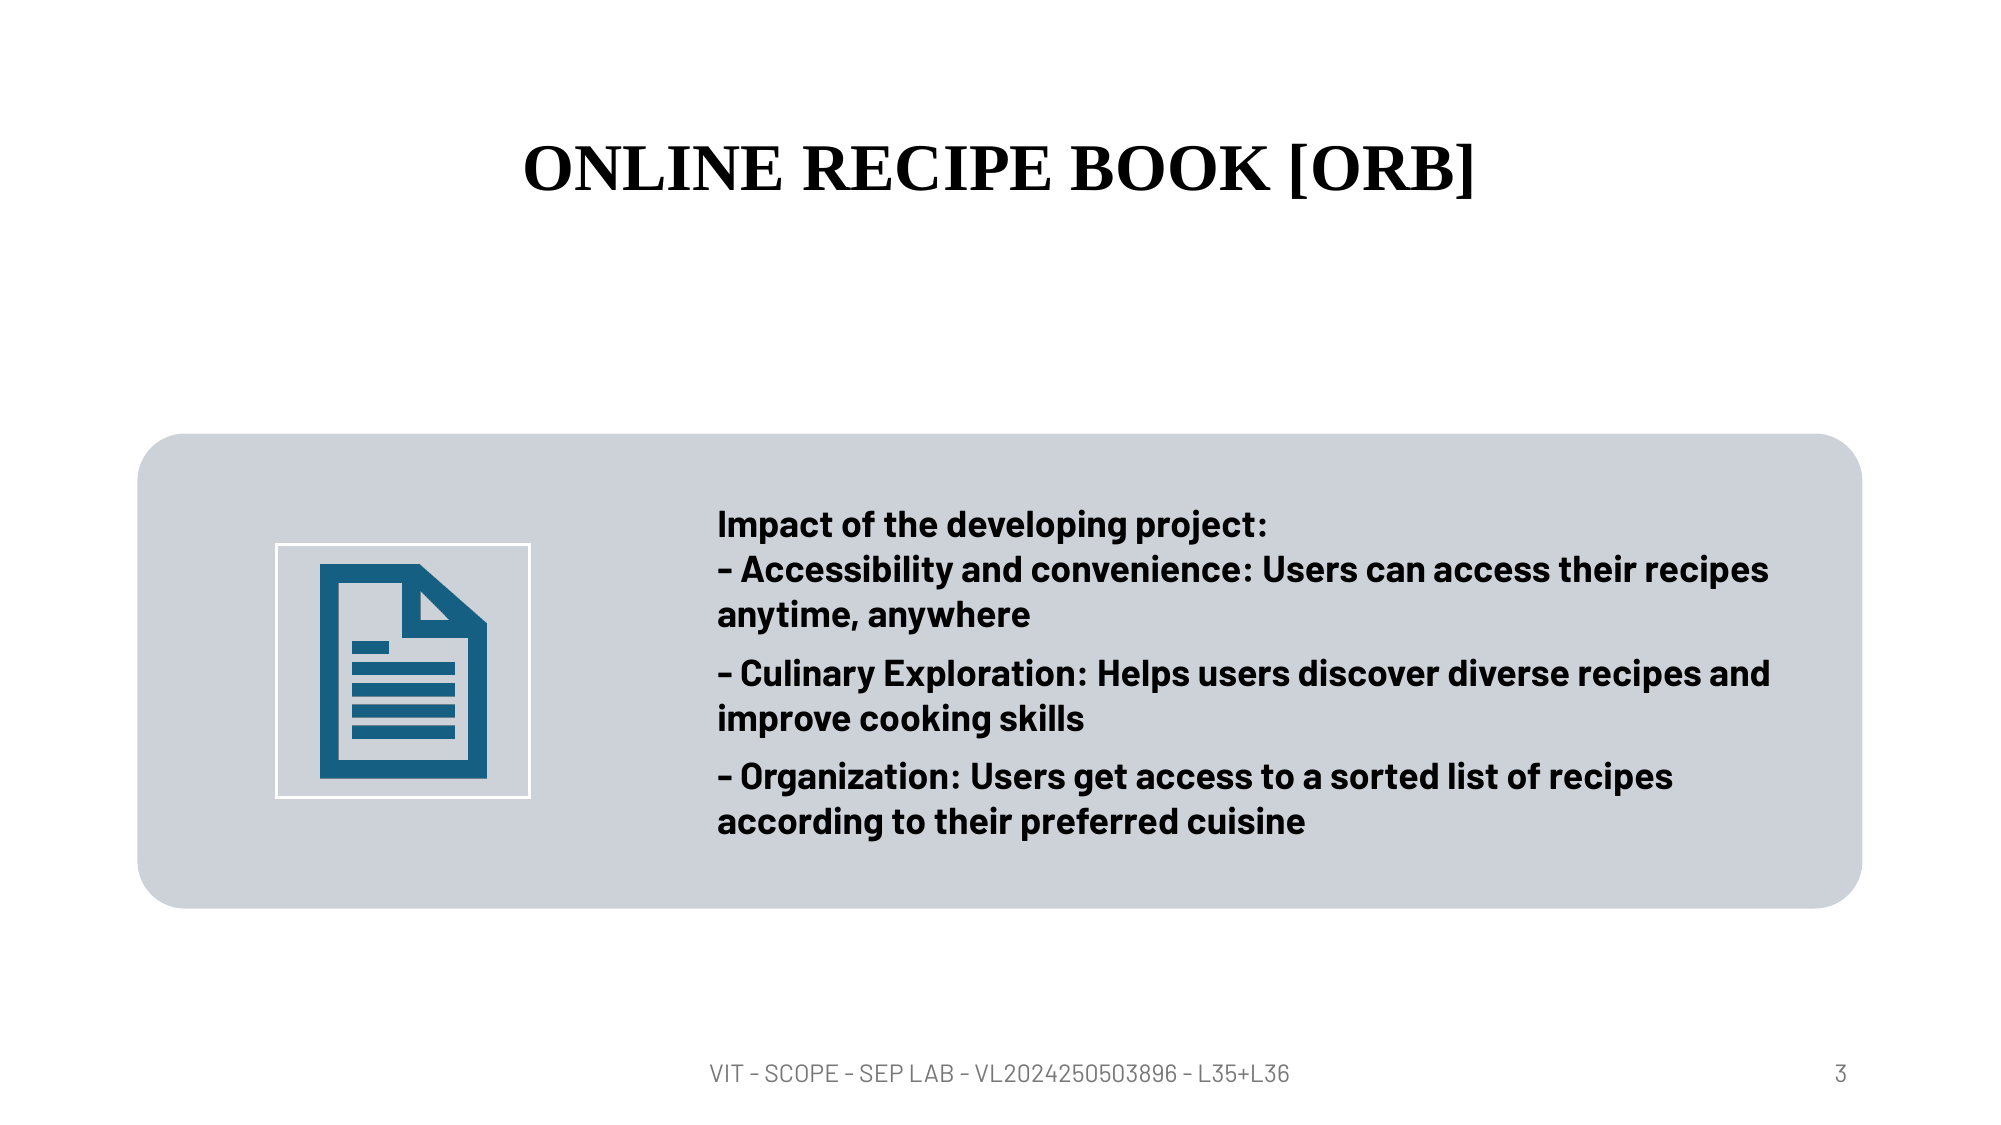

# ONLINE RECIPE BOOK [ORB]
Impact of the developing project:
- Accessibility and convenience: Users can access their recipes anytime, anywhere
- Culinary Exploration: Helps users discover diverse recipes and improve cooking skills
- Organization: Users get access to a sorted list of recipes according to their preferred cuisine
VIT - SCOPE - SEP LAB - VL2024250503896 - L35+L36
3